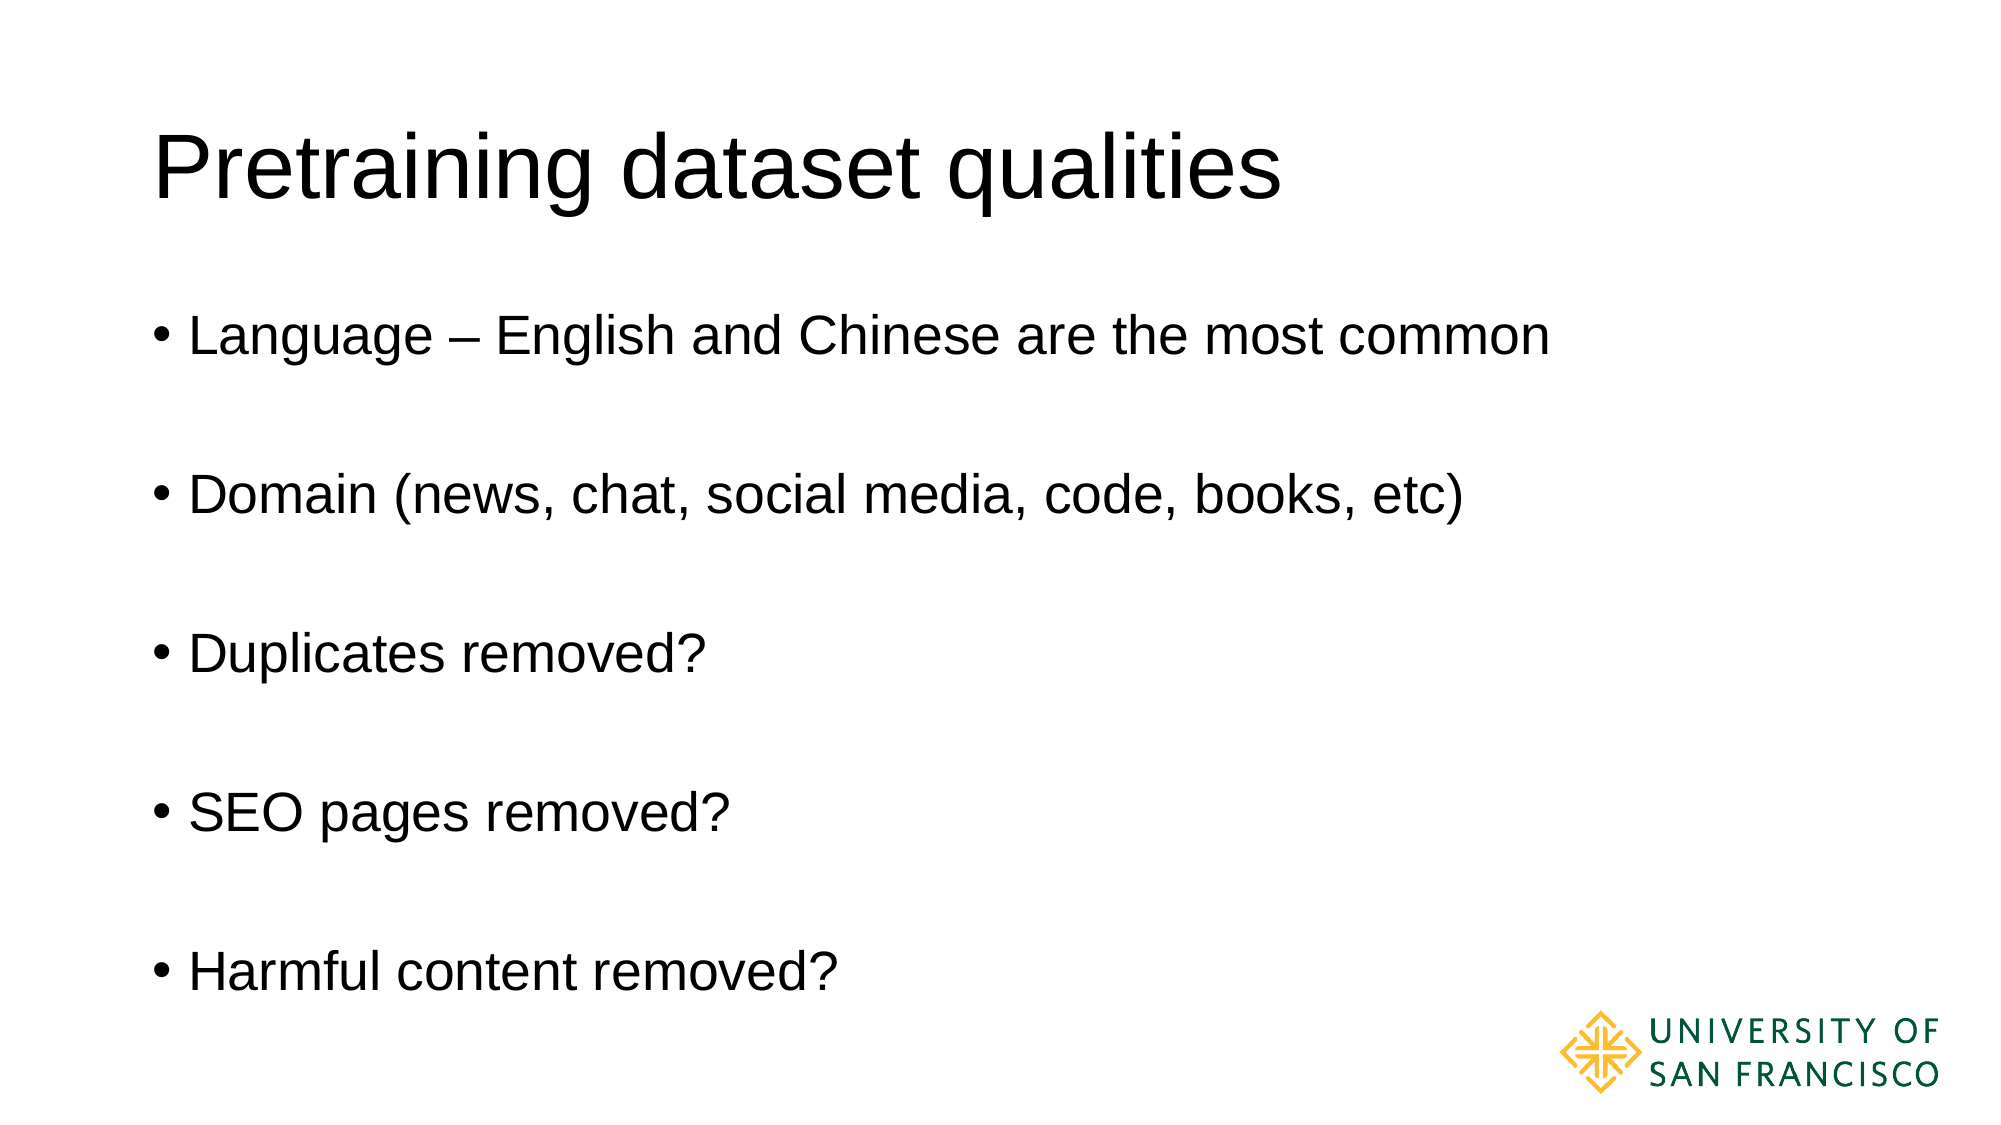

# Pretraining dataset qualities
Language – English and Chinese are the most common

Domain (news, chat, social media, code, books, etc)

Duplicates removed?

SEO pages removed?

Harmful content removed?